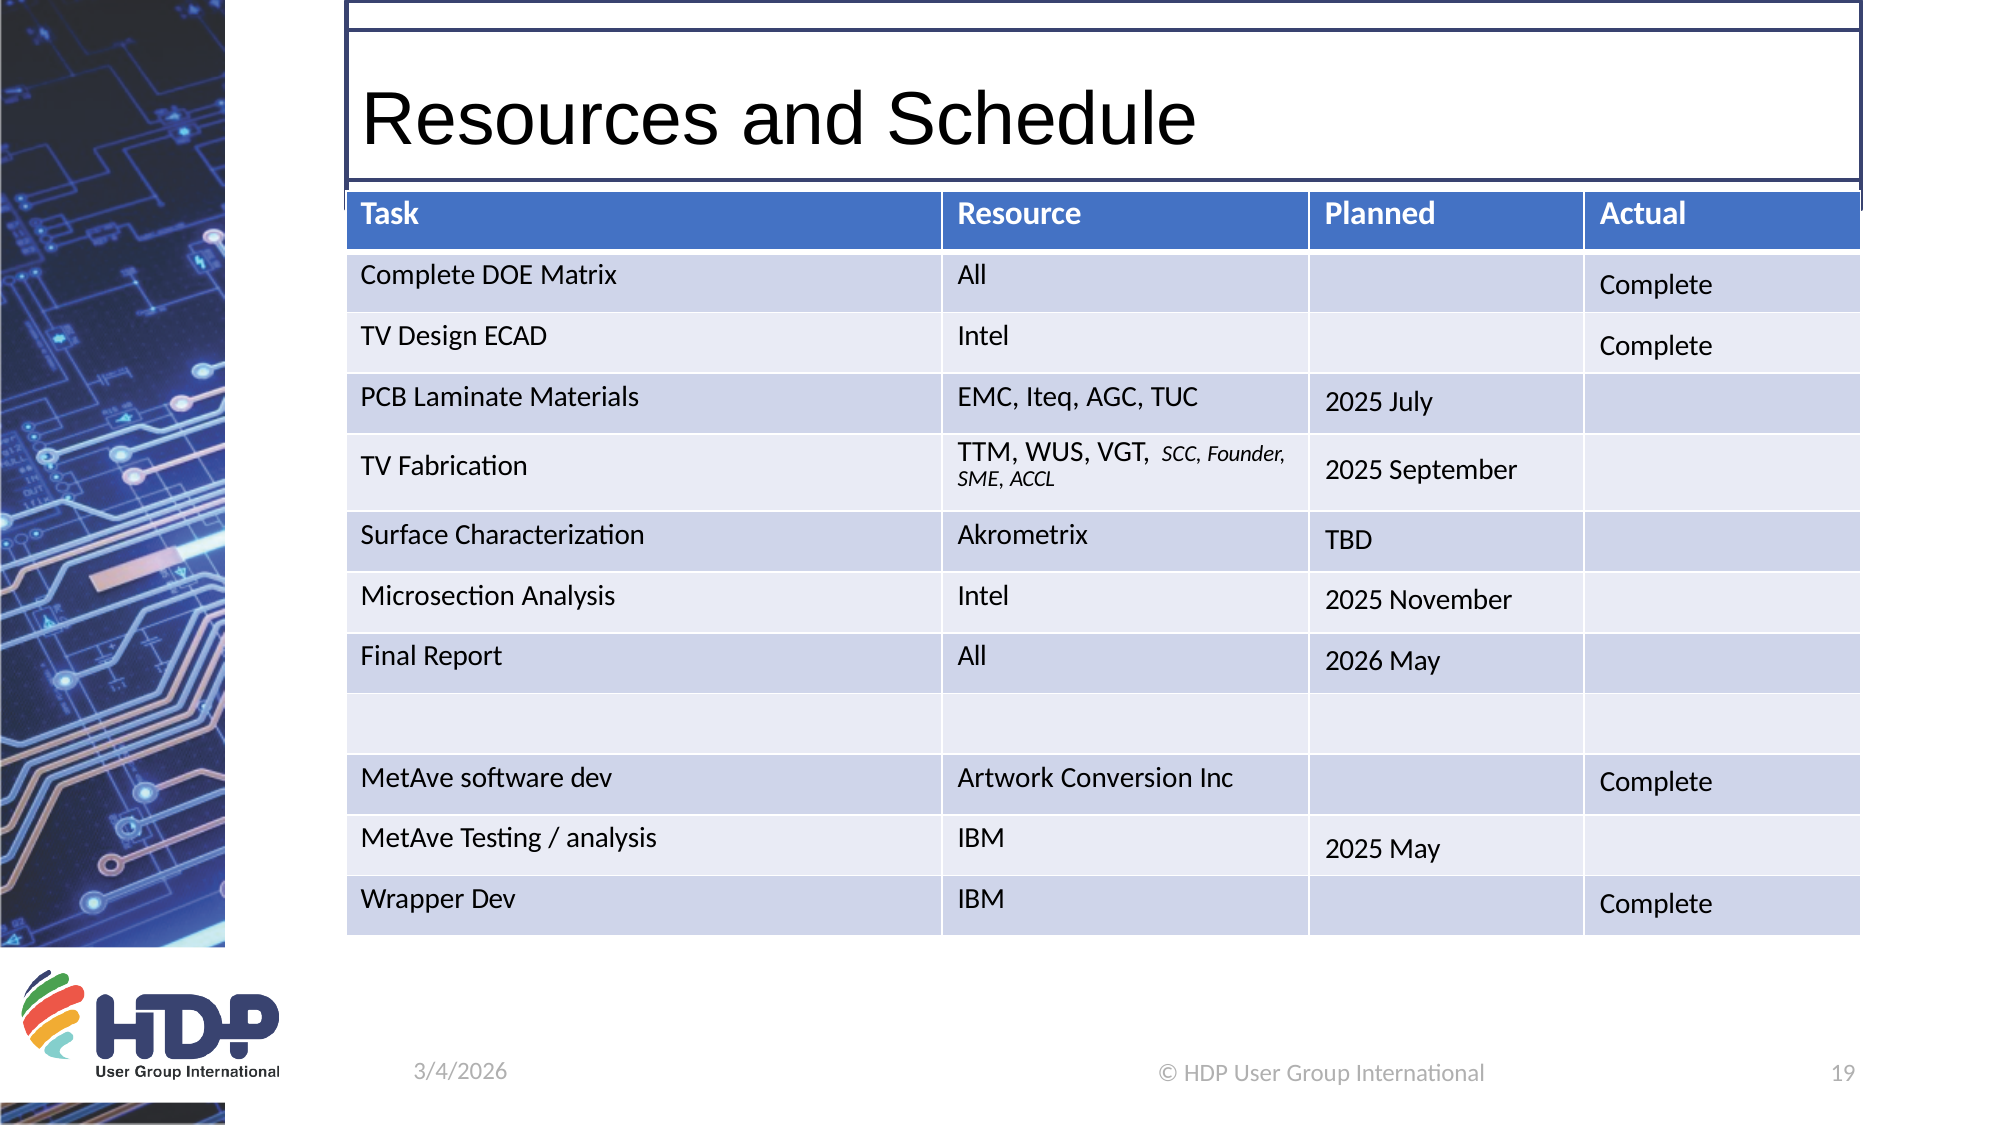

# Resources and Schedule
| Task | Resource | Planned | Actual |
| --- | --- | --- | --- |
| Complete DOE Matrix | All |  | Complete |
| TV Design ECAD | Intel |  | Complete |
| PCB Laminate Materials | EMC, Iteq, AGC, TUC | 2025 July |  |
| TV Fabrication | TTM, WUS, VGT, SCC, Founder, SME, ACCL | 2025 September |  |
| Surface Characterization | Akrometrix | TBD |  |
| Microsection Analysis | Intel | 2025 November |  |
| Final Report | All | 2026 May |  |
|  |  |  |  |
| MetAve software dev | Artwork Conversion Inc |  | Complete |
| MetAve Testing / analysis | IBM | 2025 May |  |
| Wrapper Dev | IBM |  | Complete |
3/4/2026
© HDP User Group International
19